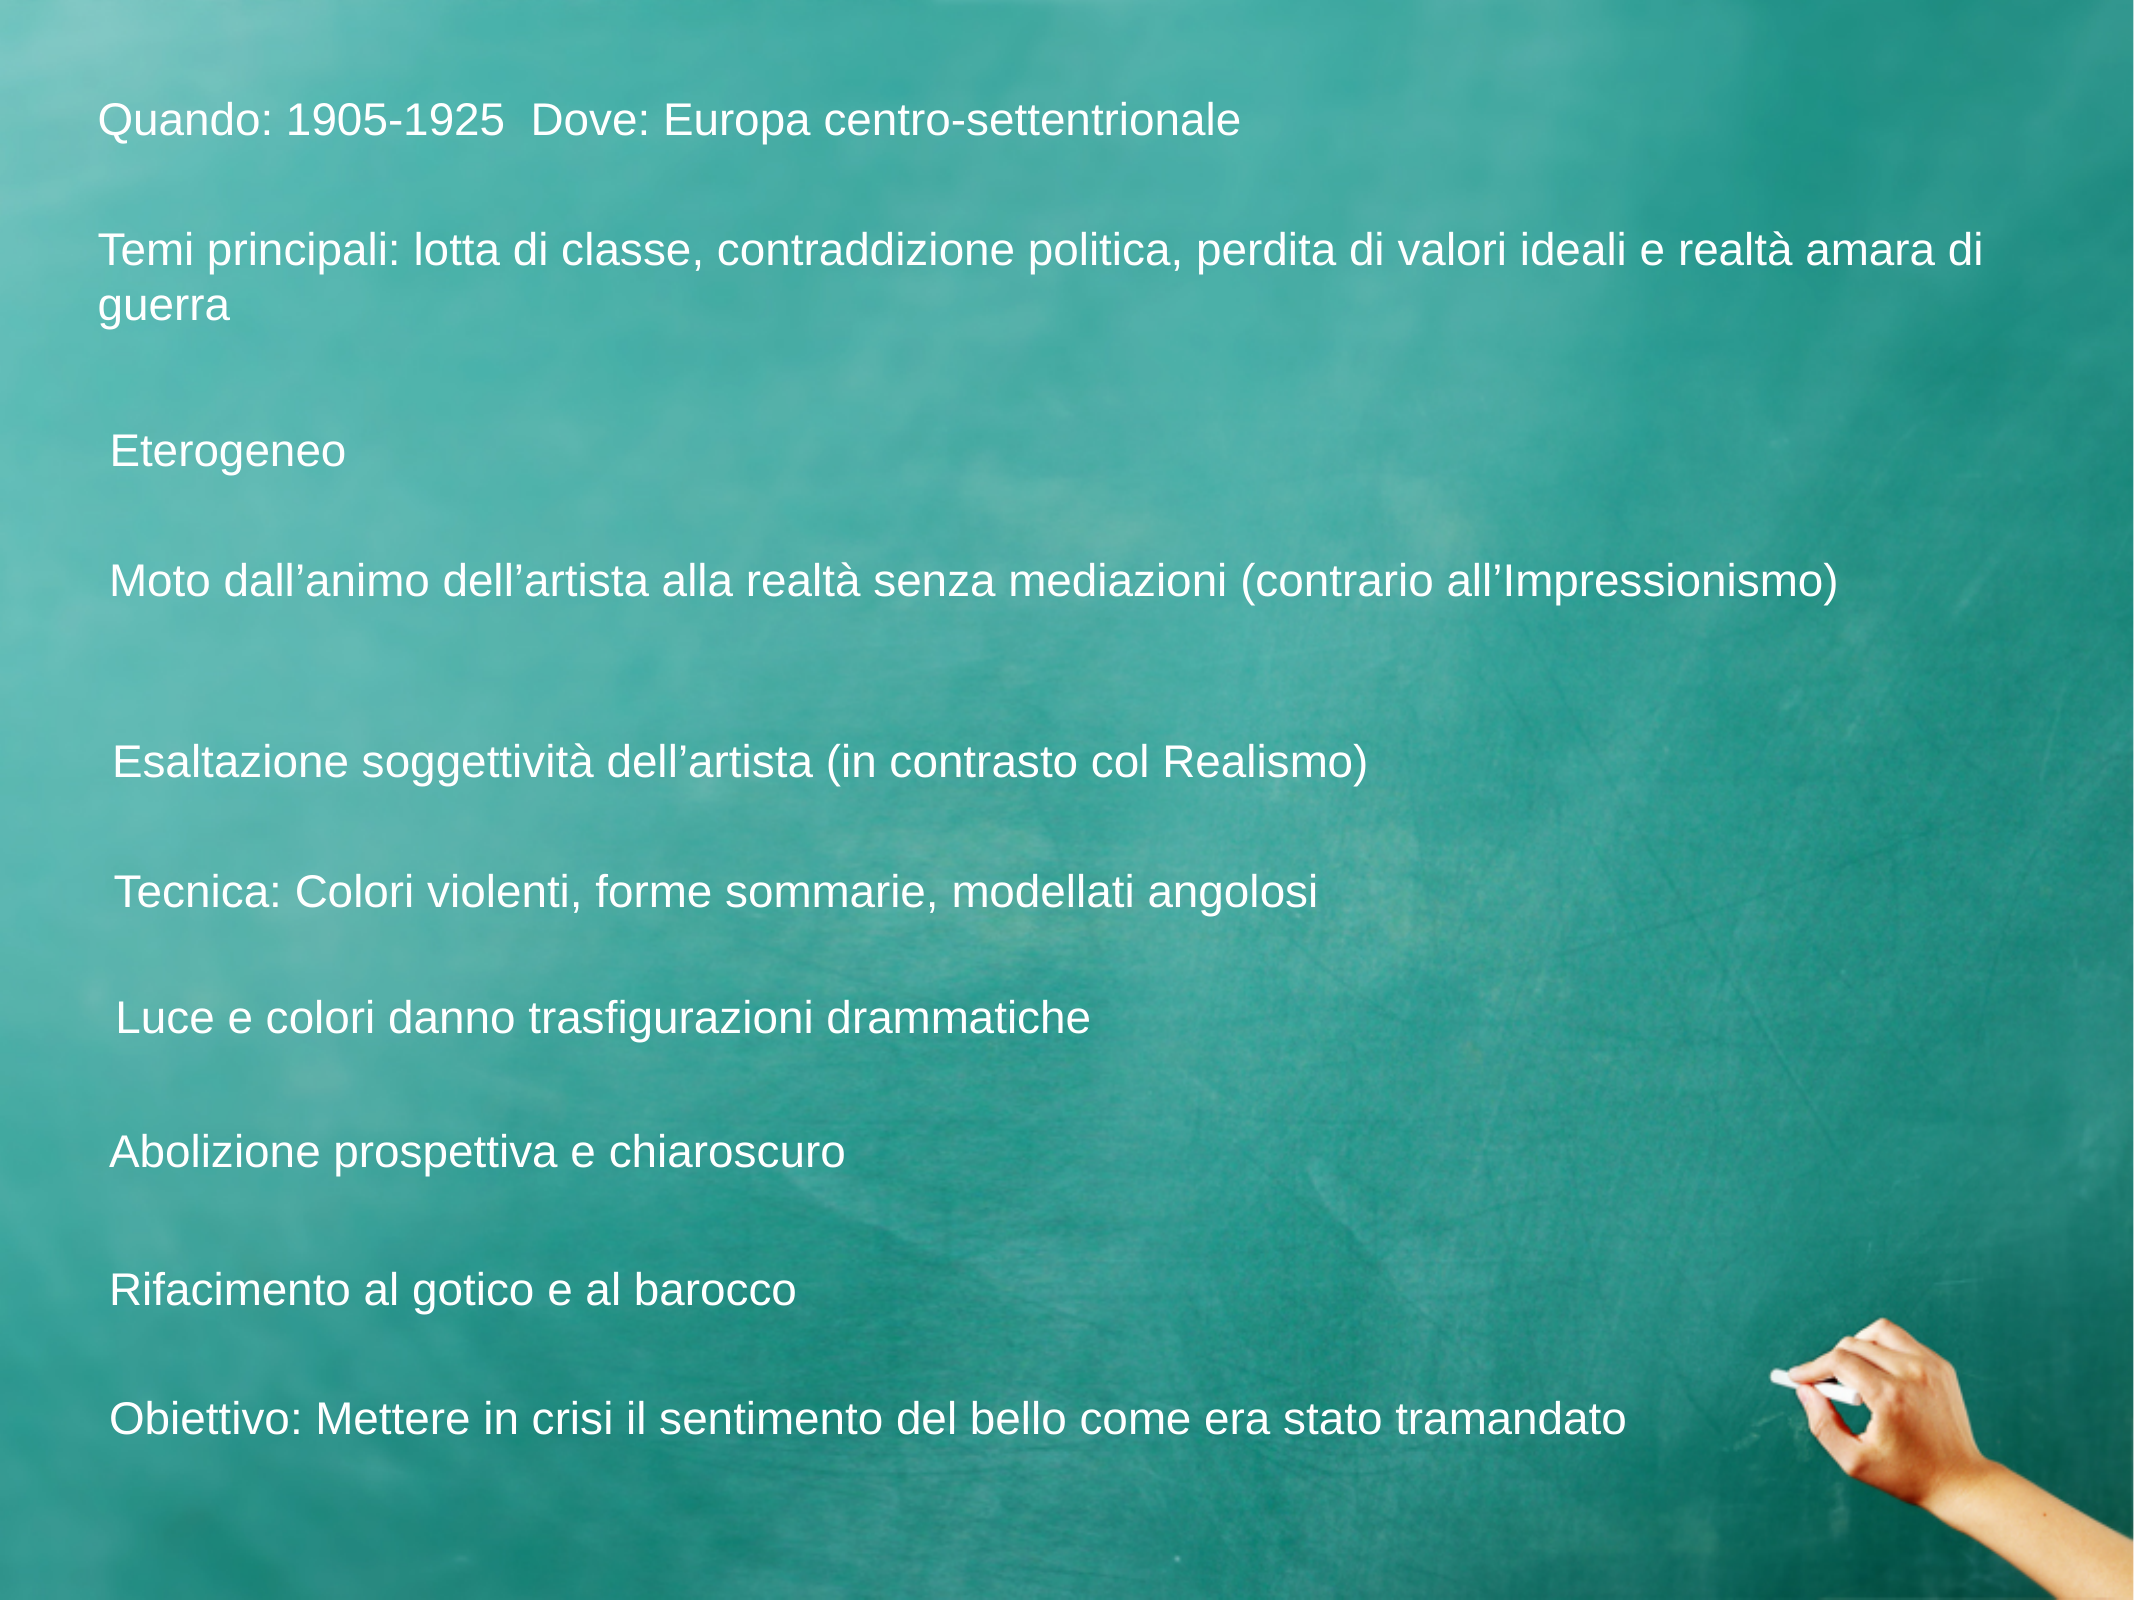

Quando: 1905-1925  Dove: Europa centro-settentrionale
Temi principali: lotta di classe, contraddizione politica, perdita di valori ideali e realtà amara di guerra
Eterogeneo
Moto dall’animo dell’artista alla realtà senza mediazioni (contrario all’Impressionismo)
Esaltazione soggettività dell’artista (in contrasto col Realismo)
Tecnica: Colori violenti, forme sommarie, modellati angolosi
Luce e colori danno trasfigurazioni drammatiche
Abolizione prospettiva e chiaroscuro
Rifacimento al gotico e al barocco
Obiettivo: Mettere in crisi il sentimento del bello come era stato tramandato